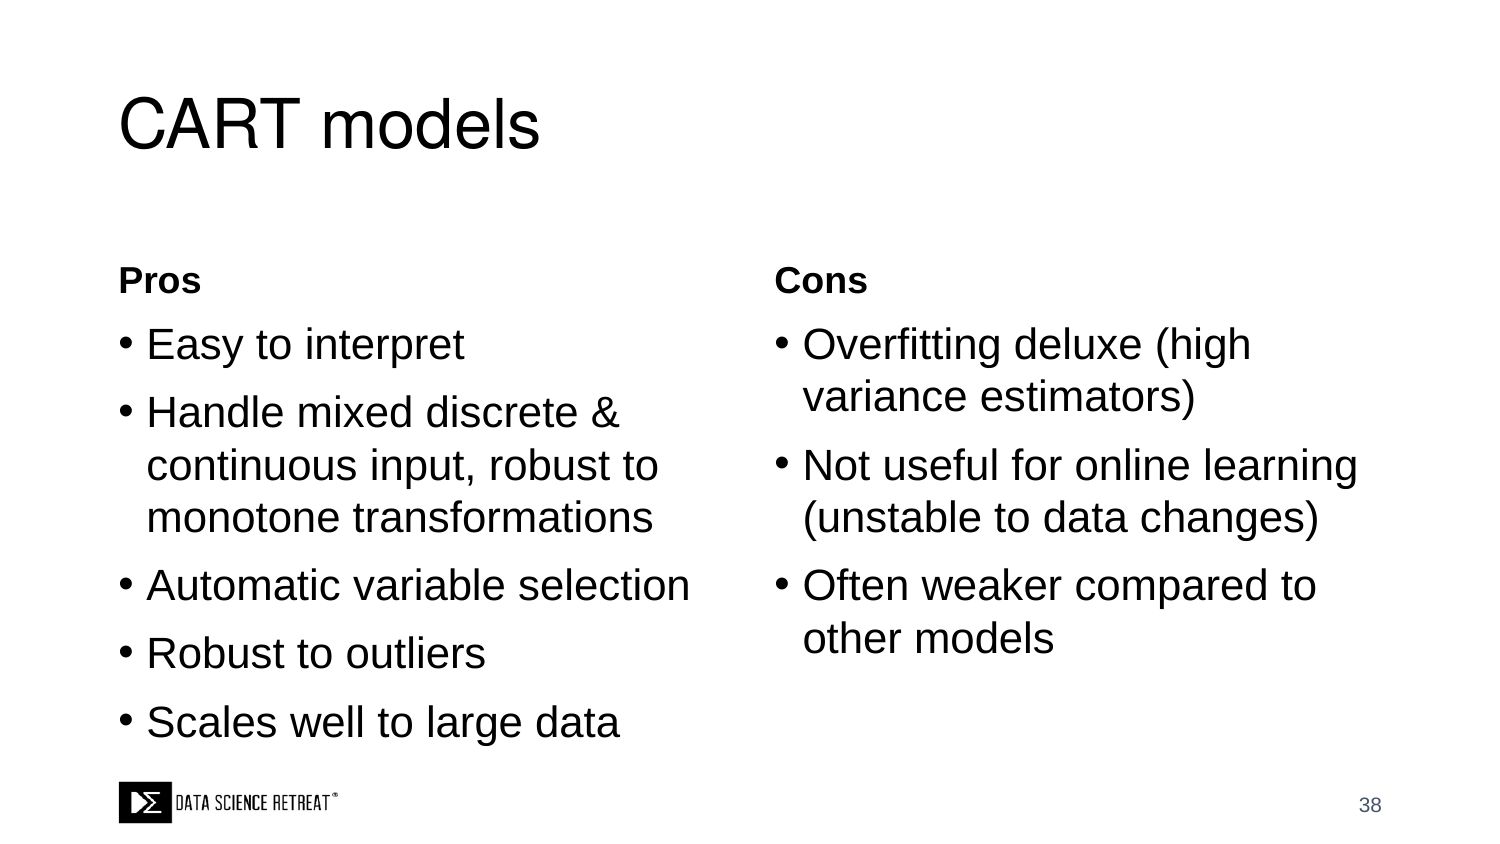

# CART models
Pros
Cons
Easy to interpret
Handle mixed discrete & continuous input, robust to monotone transformations
Automatic variable selection
Robust to outliers
Scales well to large data
Overfitting deluxe (high variance estimators)
Not useful for online learning (unstable to data changes)
Often weaker compared to other models
38